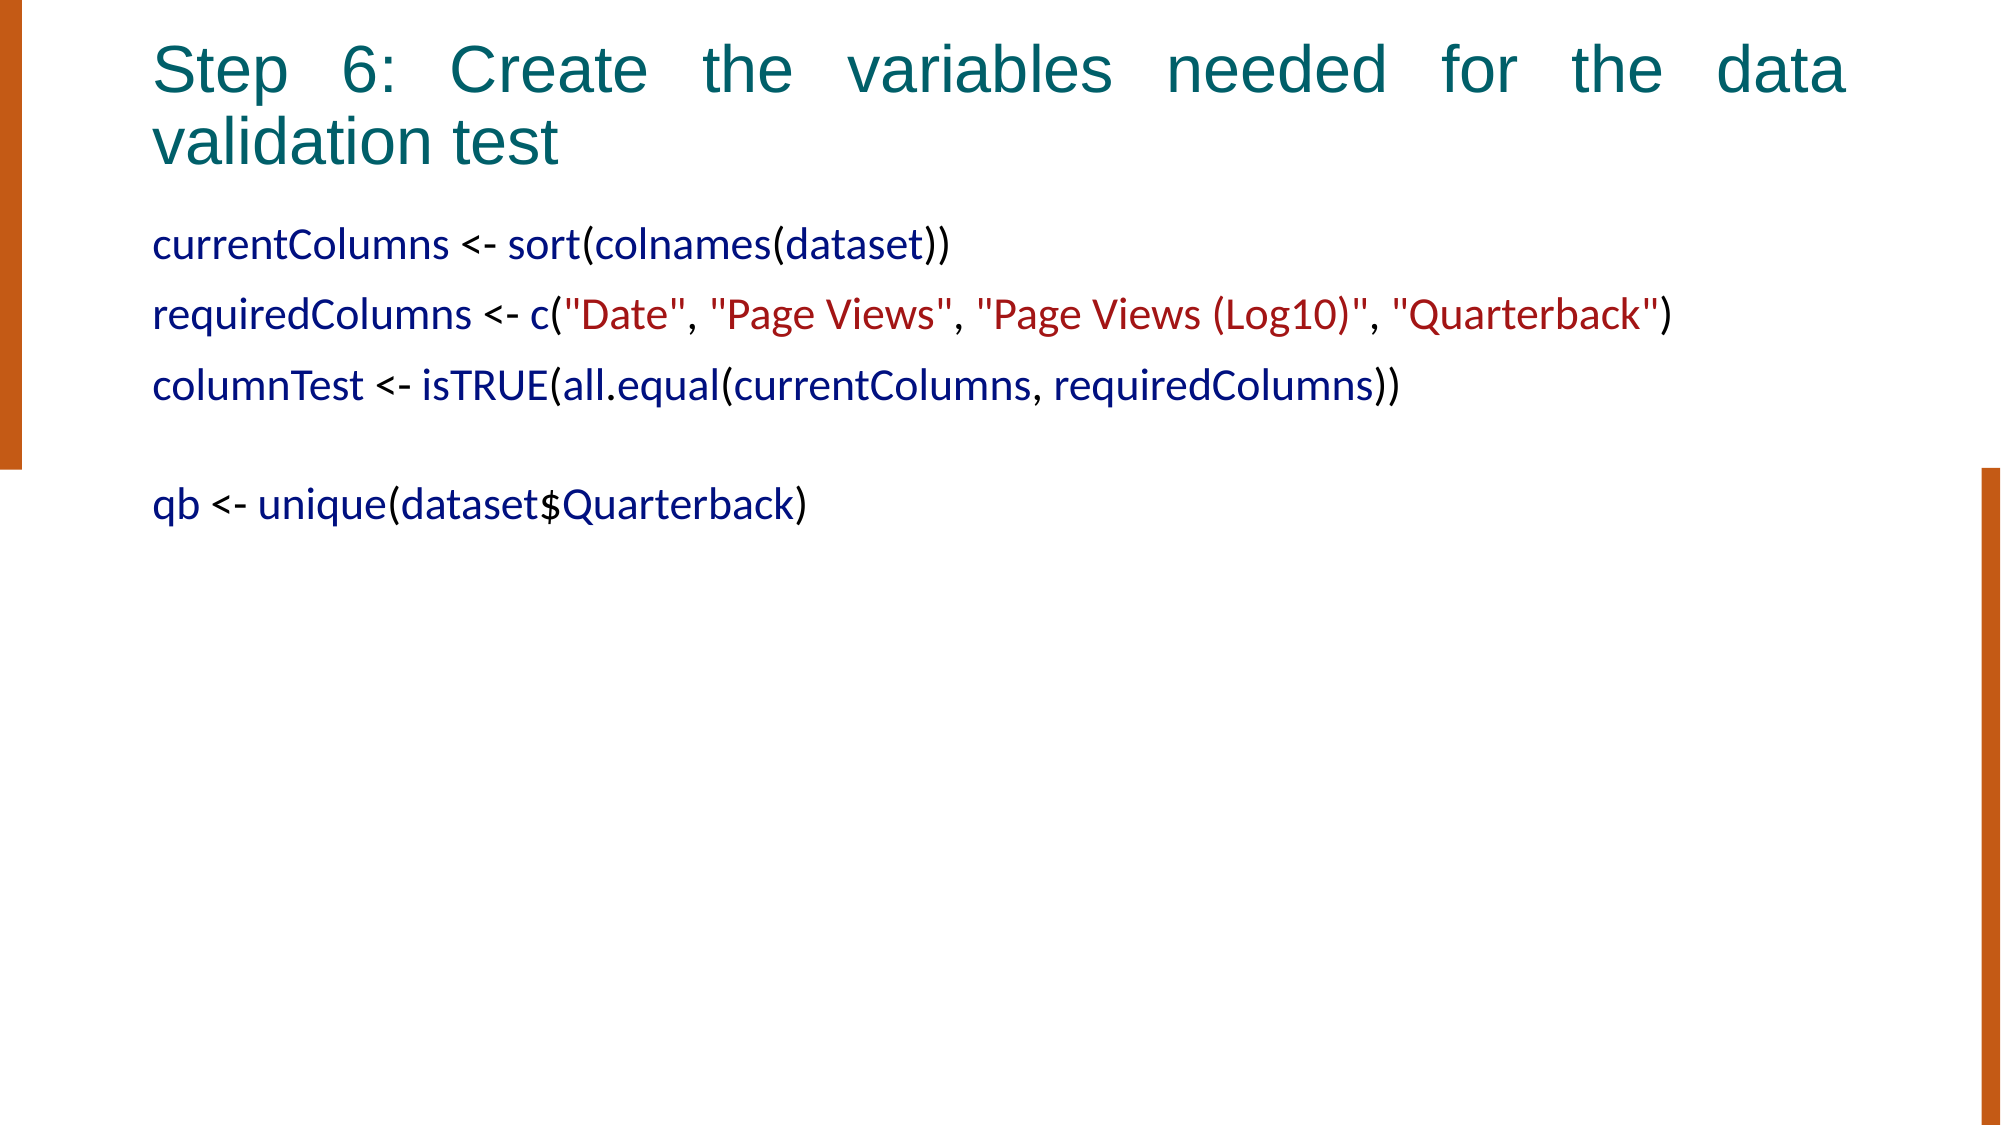

# Step 6: Create the variables needed for the data validation test
currentColumns <- sort(colnames(dataset))
requiredColumns <- c("Date", "Page Views", "Page Views (Log10)", "Quarterback")
columnTest <- isTRUE(all.equal(currentColumns, requiredColumns))
qb <- unique(dataset$Quarterback)